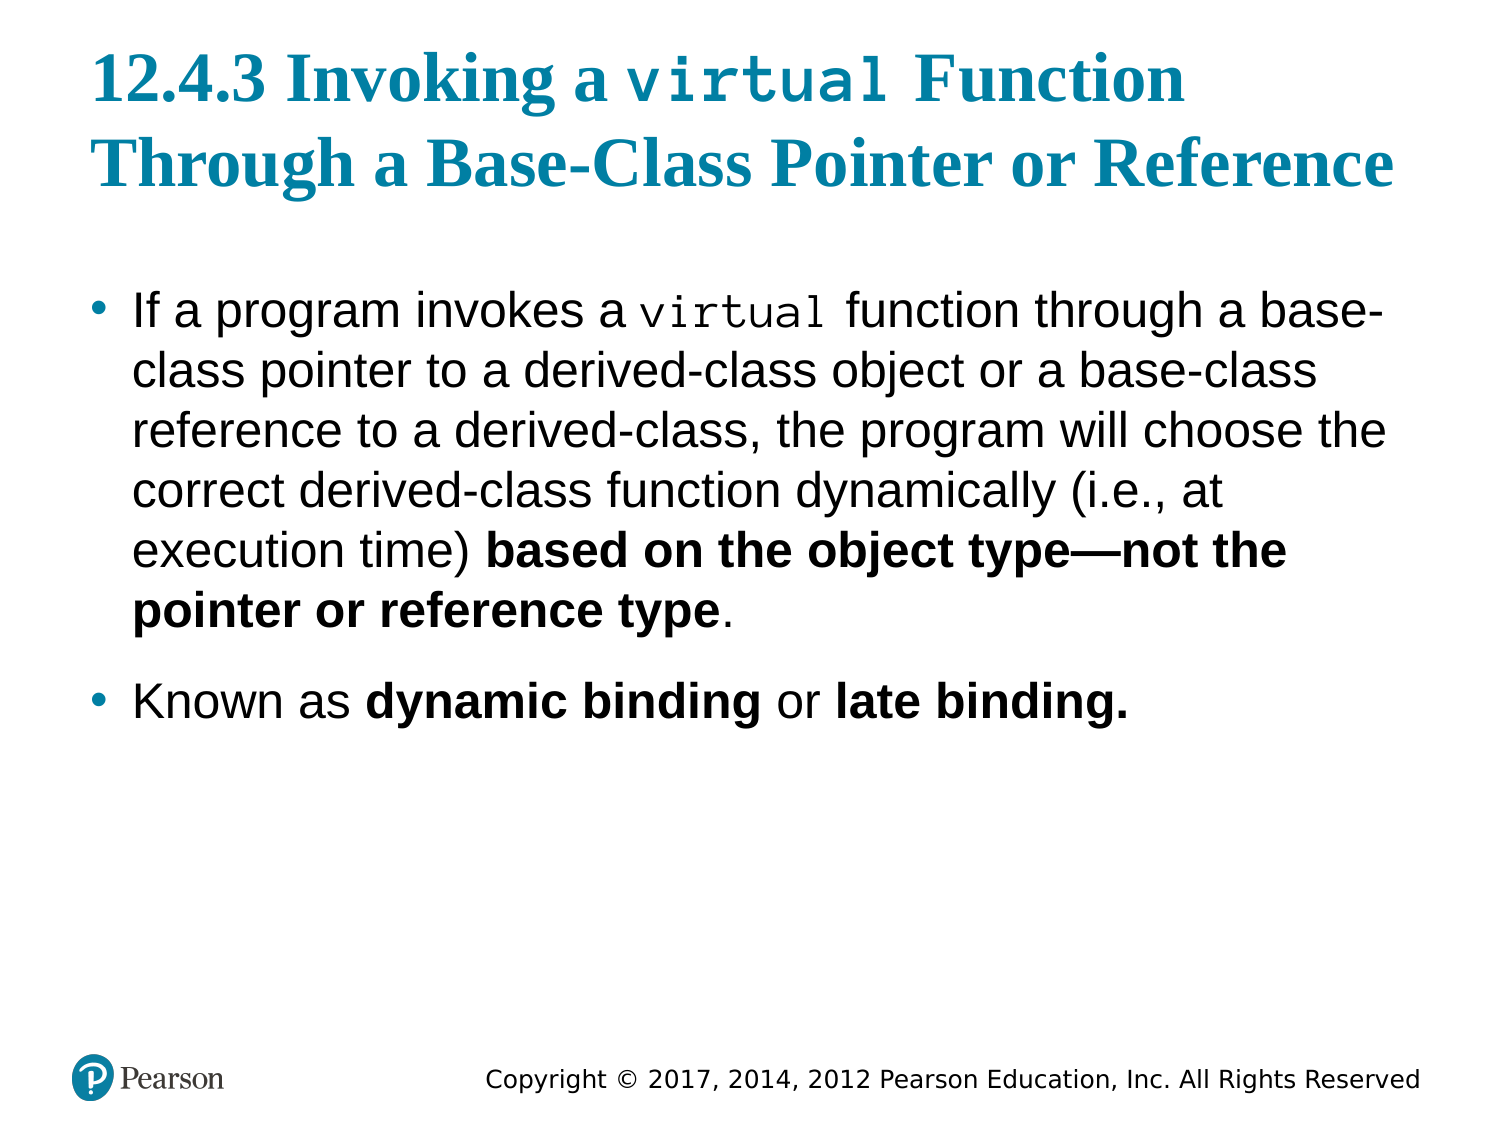

# 12.4.3 Invoking a virtual Function Through a Base-Class Pointer or Reference
If a program invokes a virtual function through a base-class pointer to a derived-class object or a base-class reference to a derived-class, the program will choose the correct derived-class function dynamically (i.e., at execution time) based on the object type—not the pointer or reference type.
Known as dynamic binding or late binding.